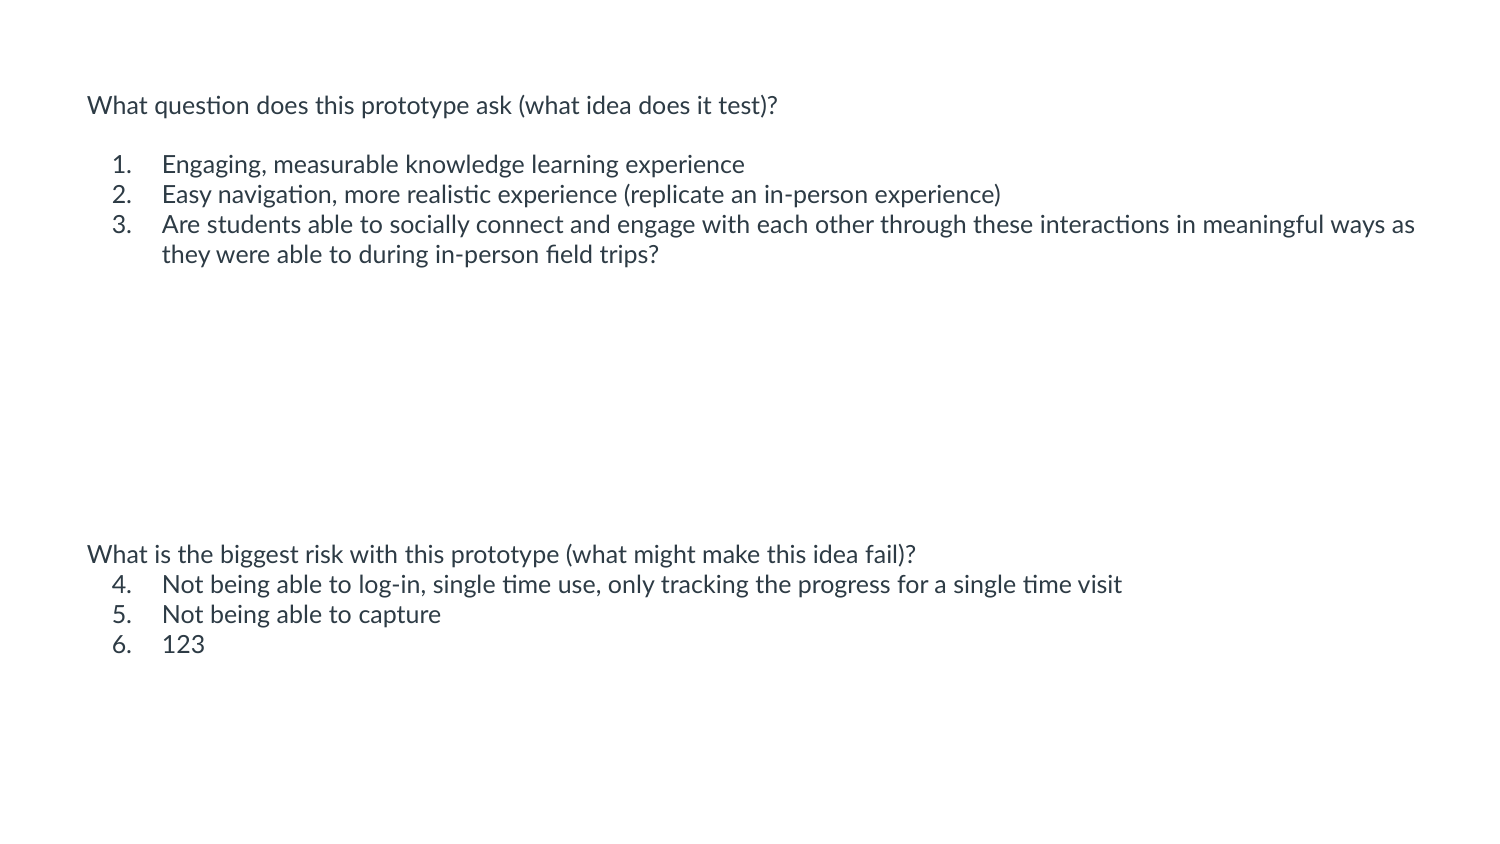

What question does this prototype ask (what idea does it test)?

Engaging, measurable knowledge learning experience
Easy navigation, more realistic experience (replicate an in-person experience)
Are students able to socially connect and engage with each other through these interactions in meaningful ways as they were able to during in-person field trips?

What is the biggest risk with this prototype (what might make this idea fail)?
Not being able to log-in, single time use, only tracking the progress for a single time visit
Not being able to capture
123